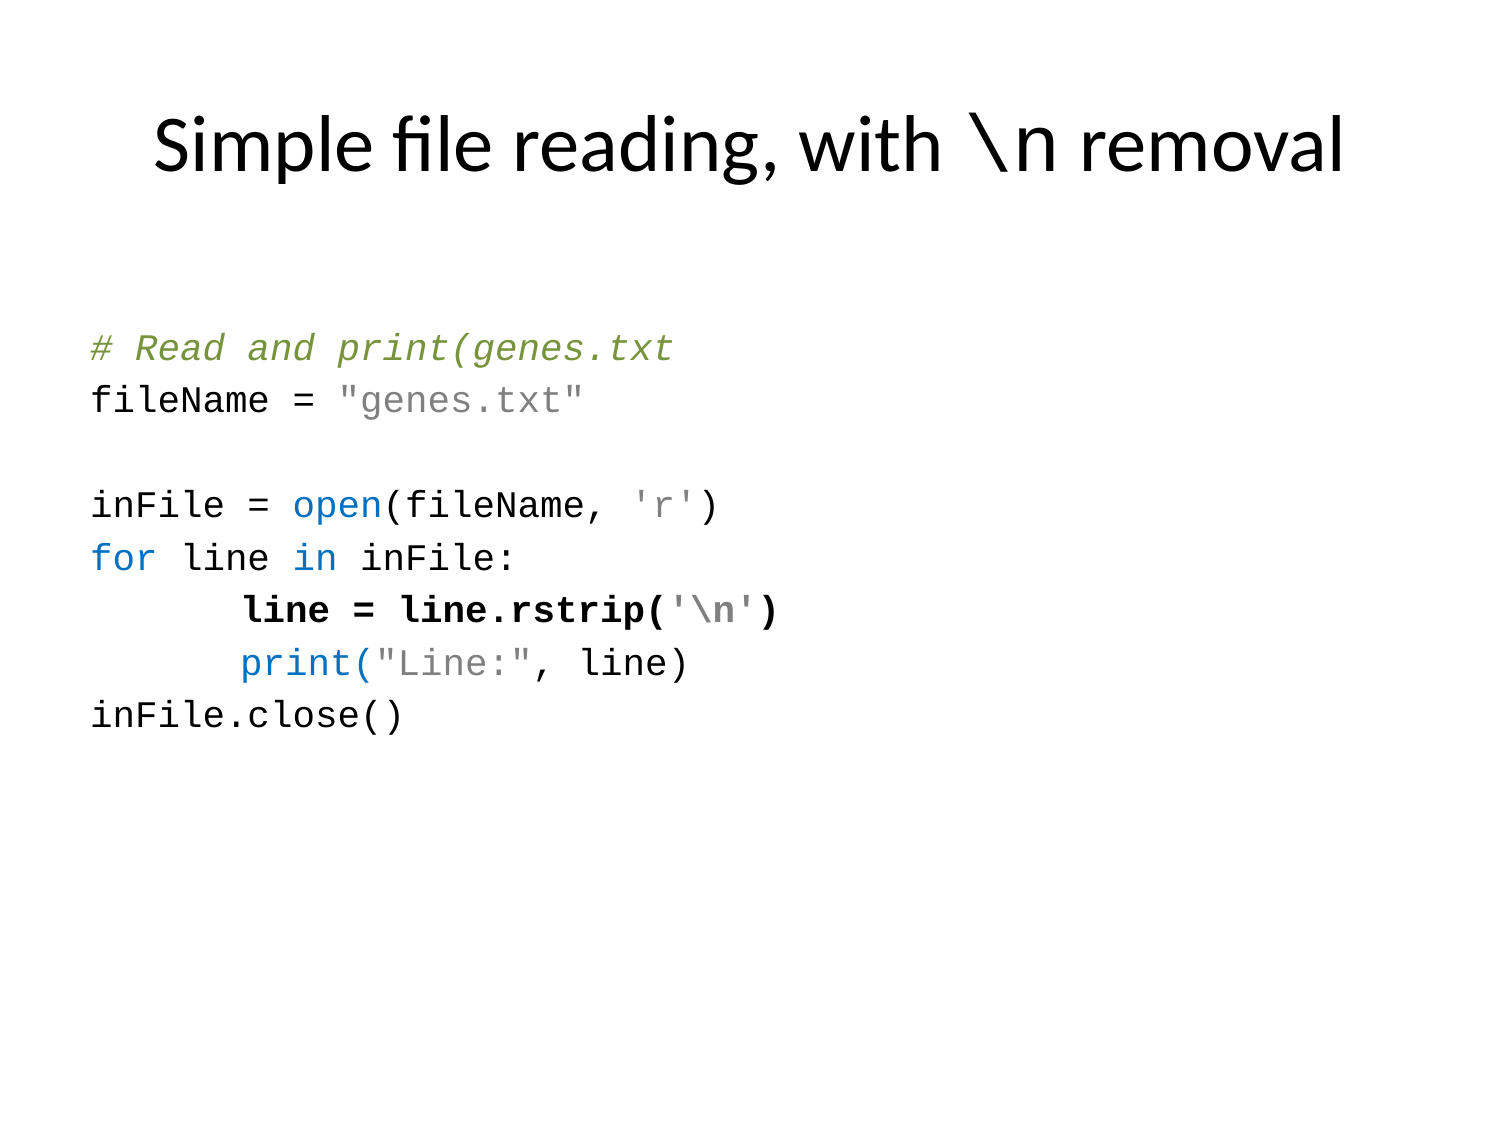

# Simple file reading, with \n removal

# Read and print(genes.txt
fileName = "genes.txt"

inFile = open(fileName, 'r')
for line in inFile:
	line = line.rstrip('\n')
	print("Line:", line)
inFile.close()